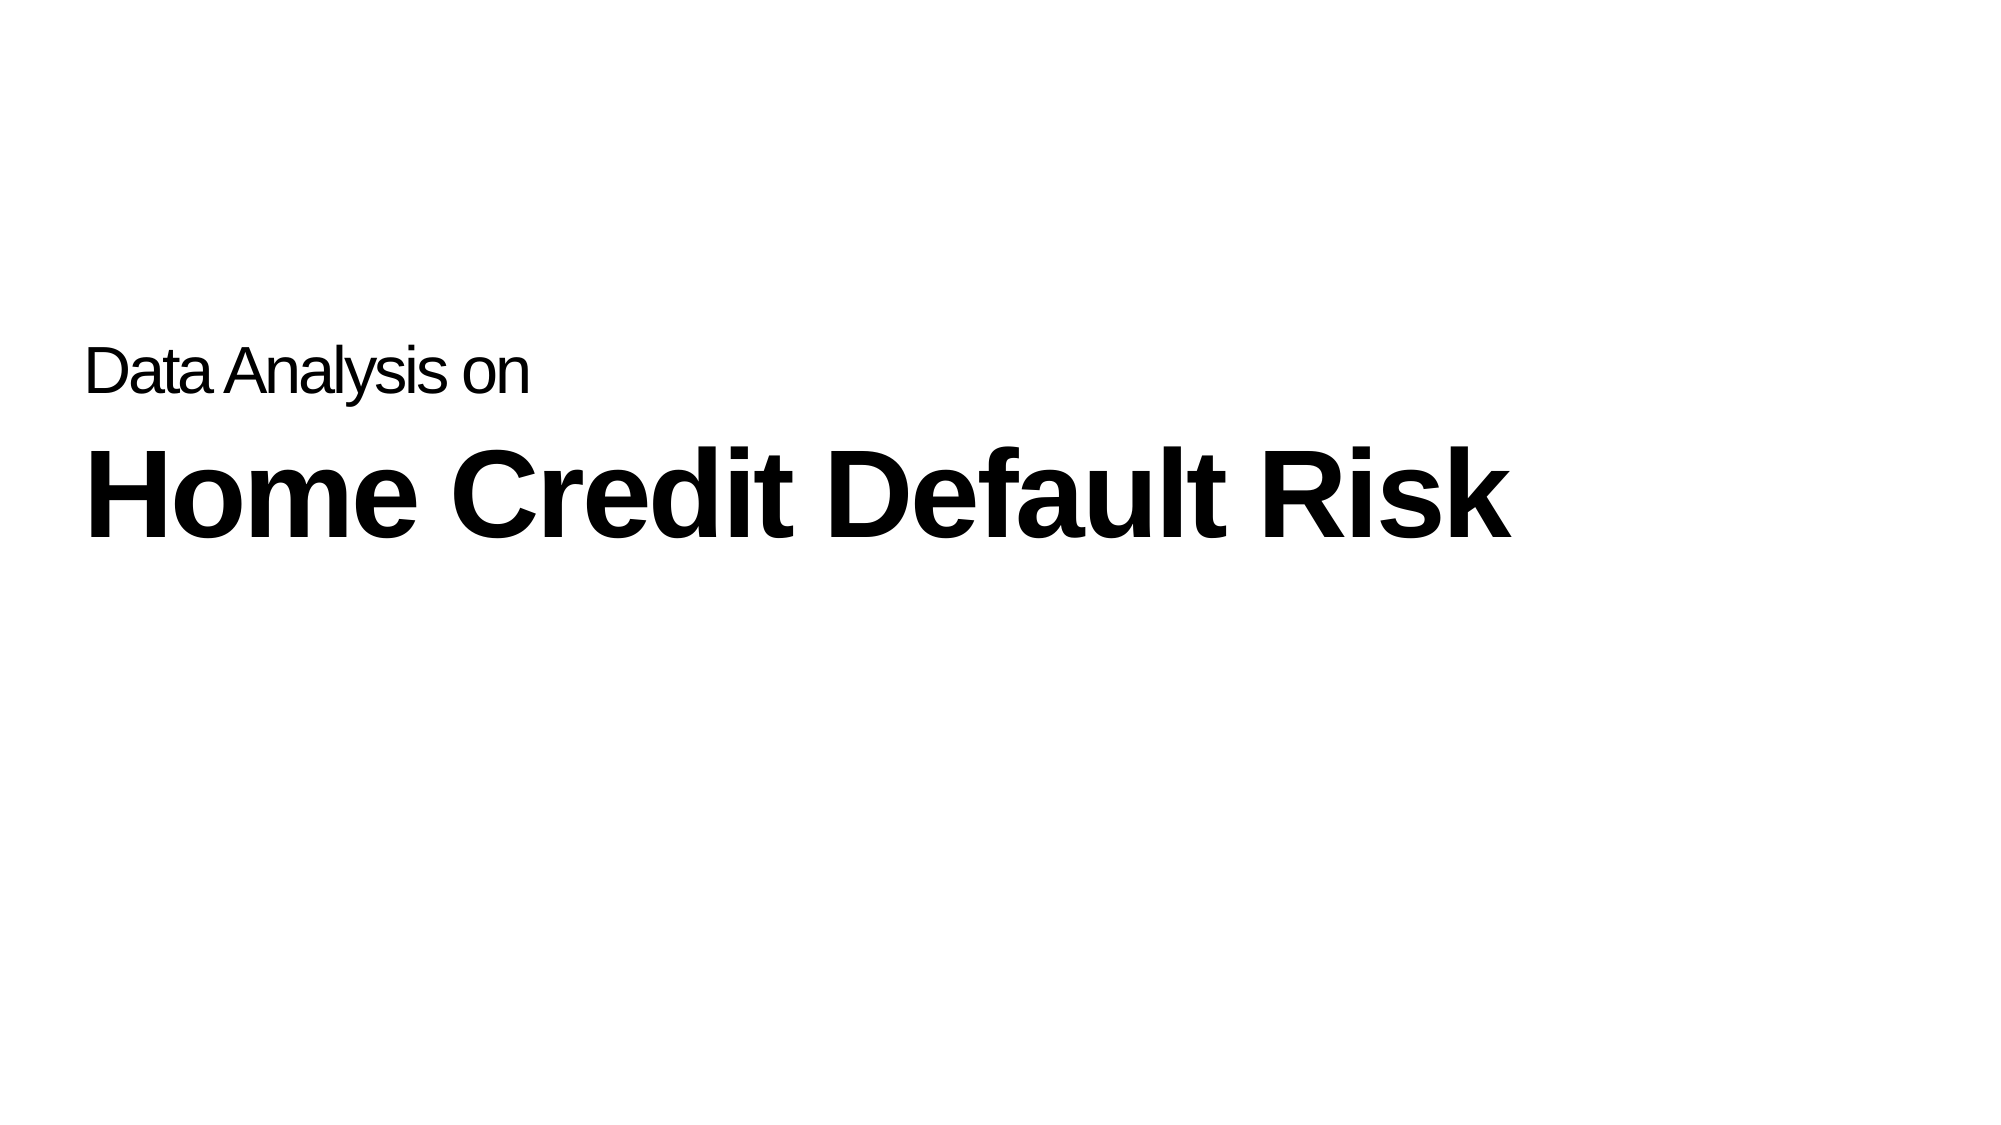

Data Analysis on
Home Credit Default Risk